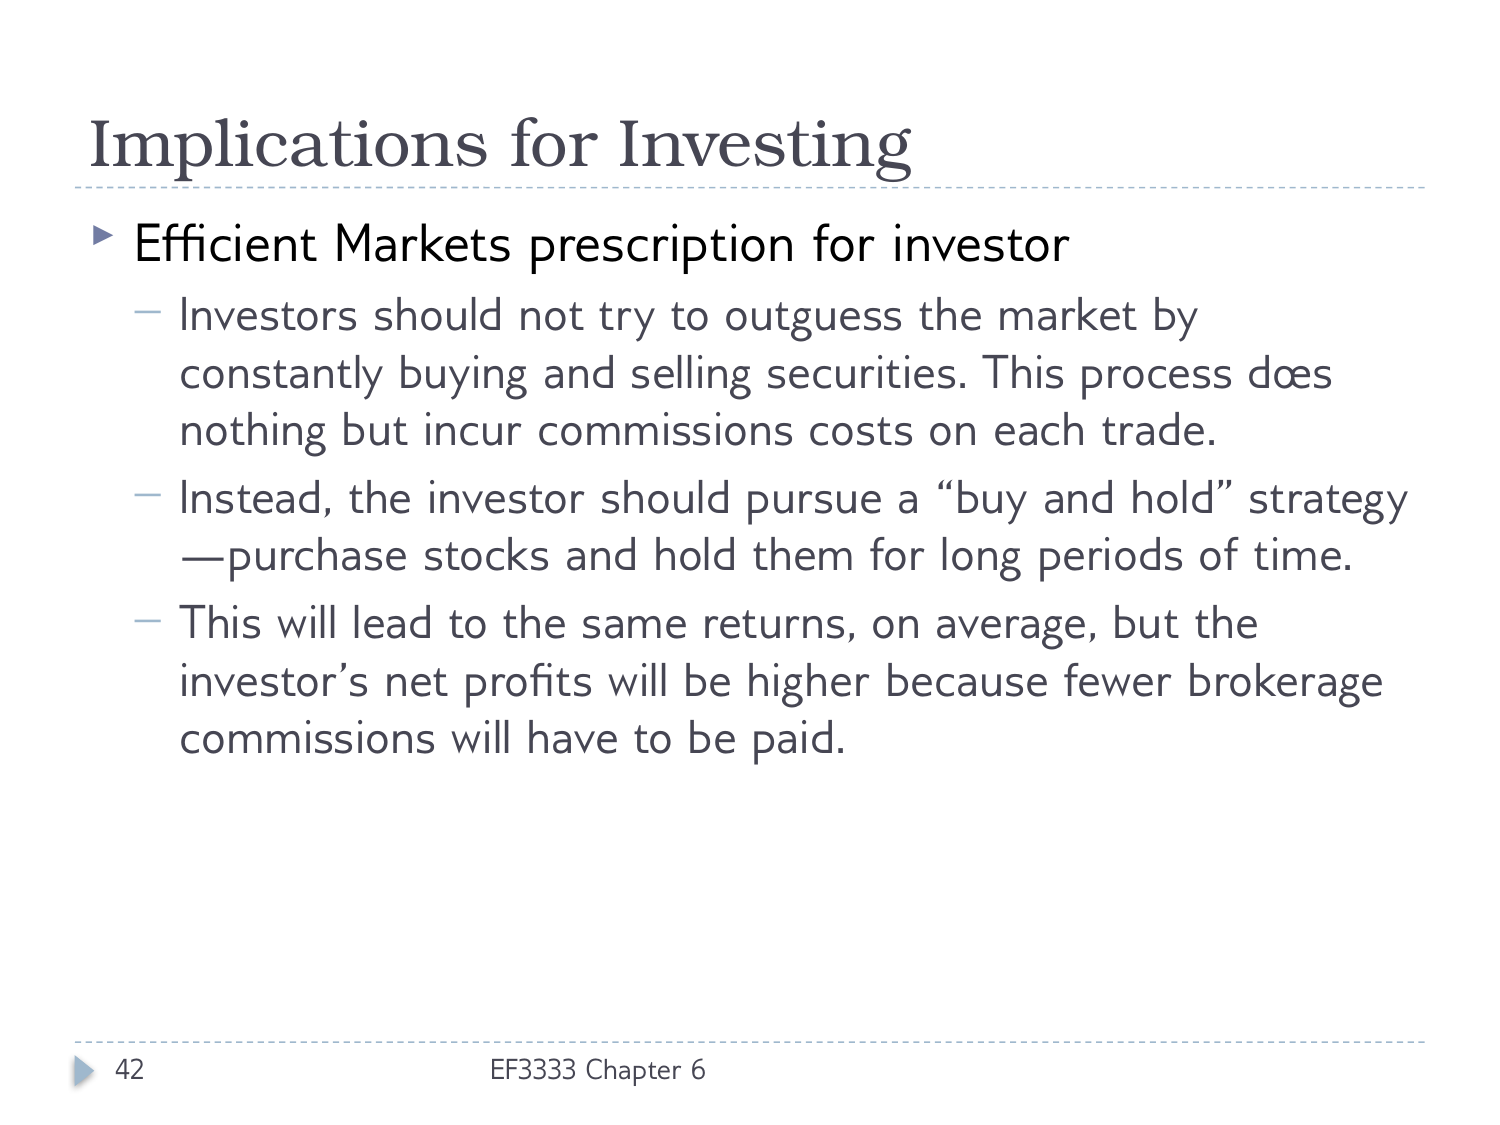

# Implications for Investing
Efficient Markets prescription for investor
Investors should not try to outguess the market by constantly buying and selling securities. This process does nothing but incur commissions costs on each trade.
Instead, the investor should pursue a “buy and hold” strategy—purchase stocks and hold them for long periods of time.
This will lead to the same returns, on average, but the investor’s net profits will be higher because fewer brokerage commissions will have to be paid.

42
EF3333 Chapter 6